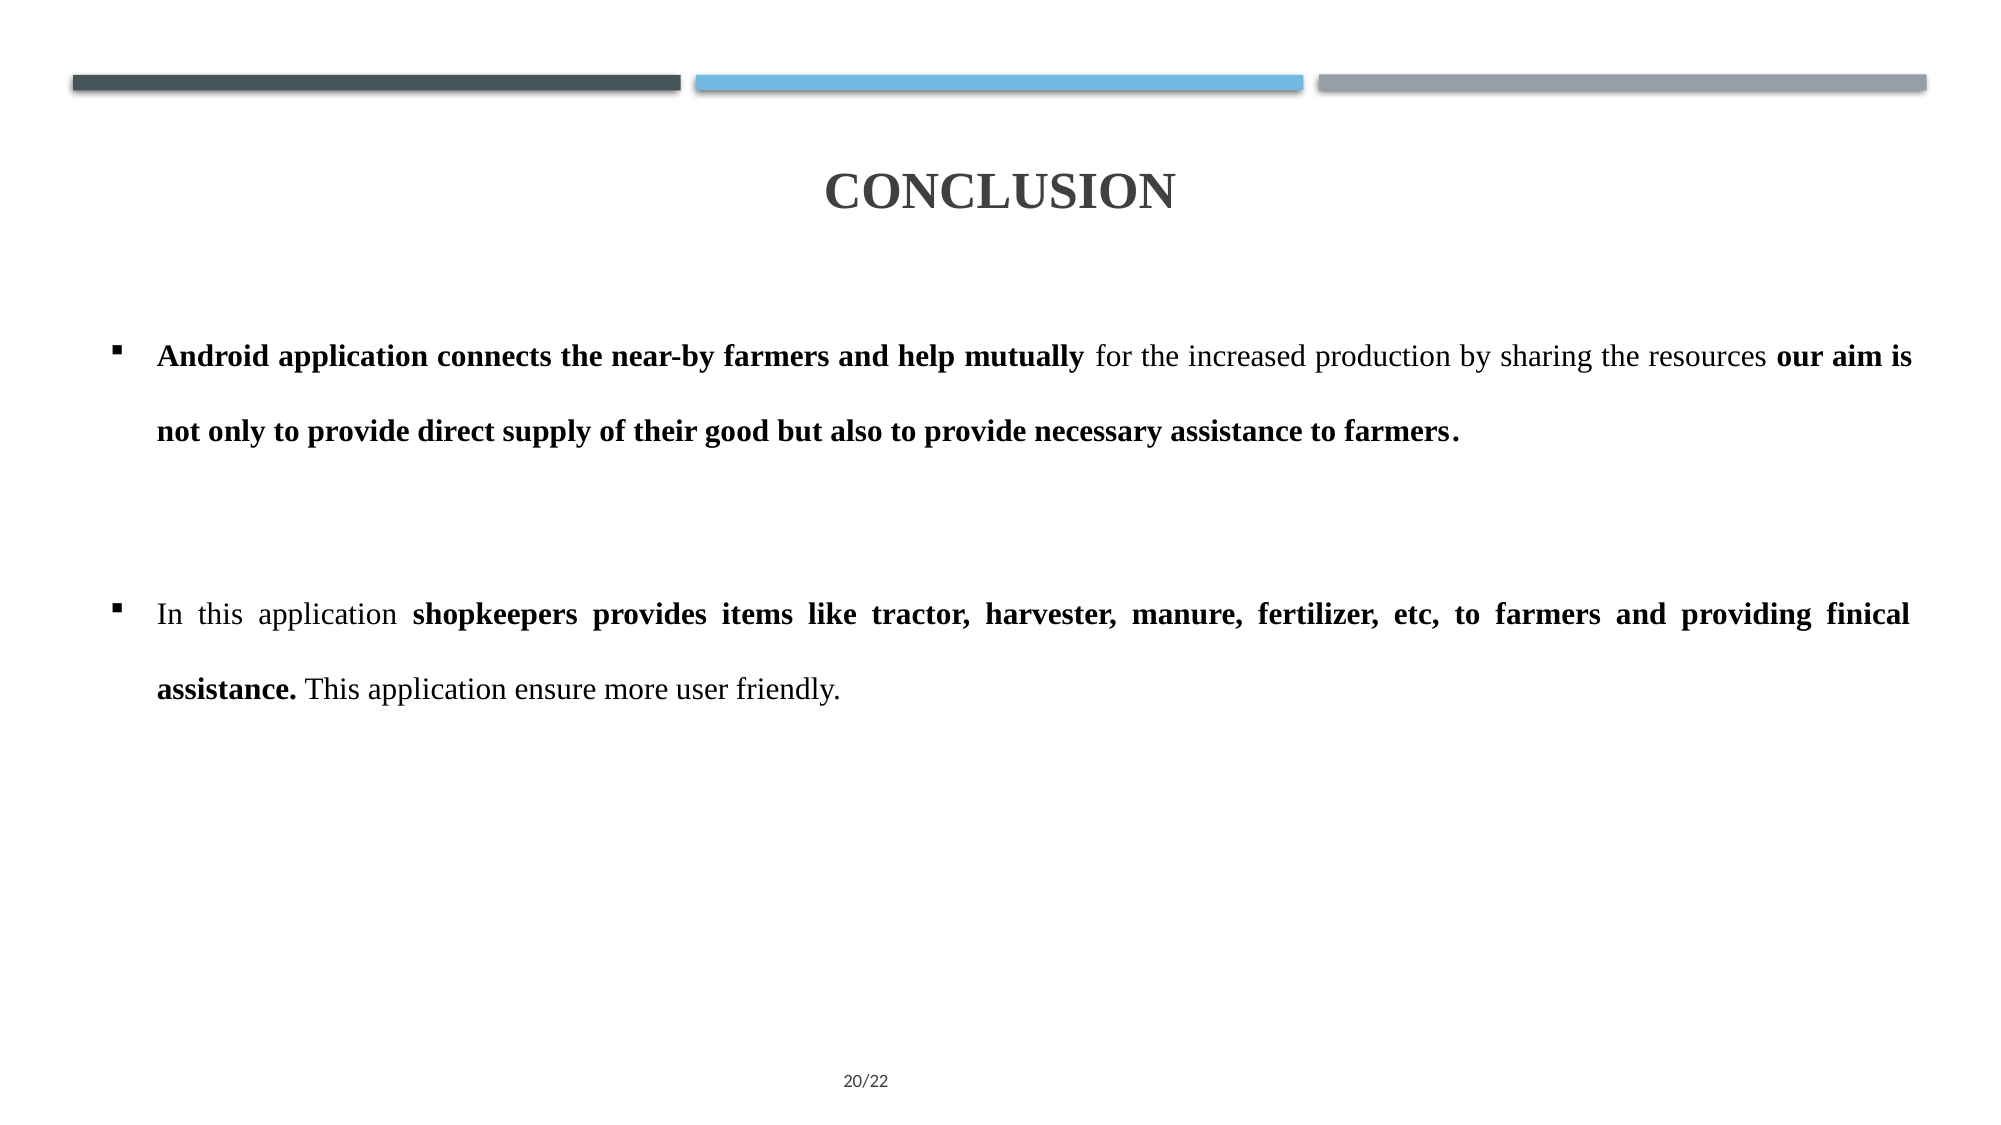

# CONCLUSION
Android application connects the near-by farmers and help mutually for the increased production by sharing the resources our aim is not only to provide direct supply of their good but also to provide necessary assistance to farmers.

In this application shopkeepers provides items like tractor, harvester, manure, fertilizer, etc, to farmers and providing finical assistance. This application ensure more user friendly.
20/22